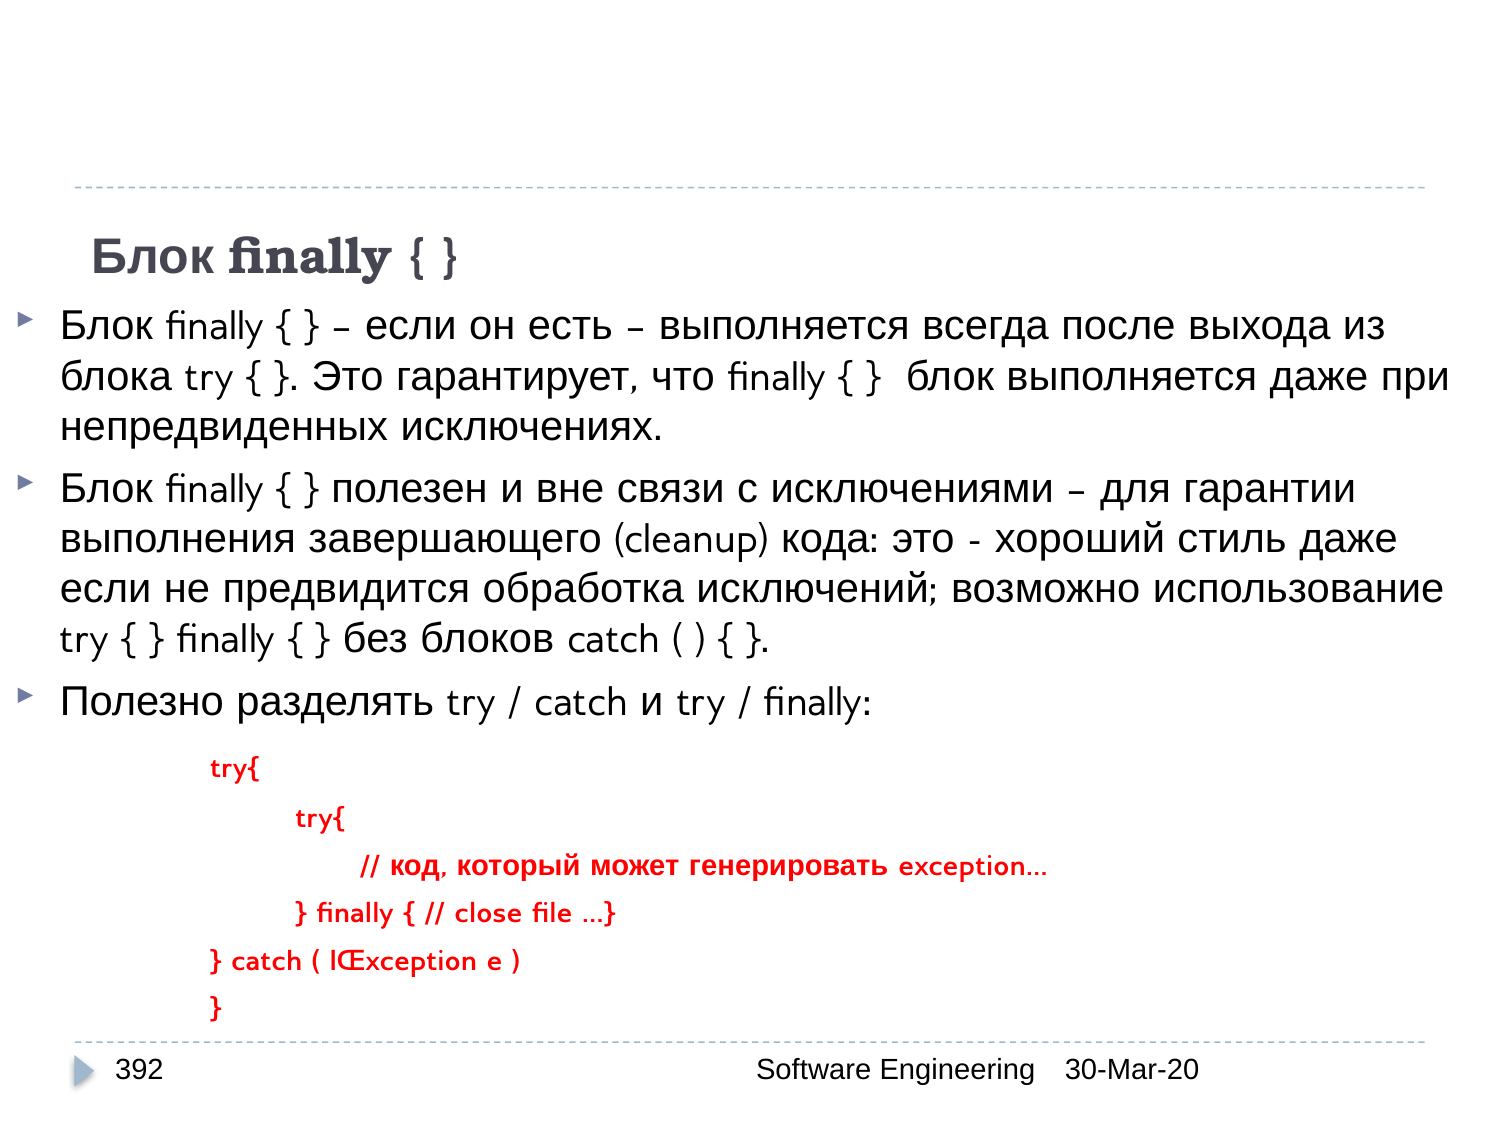

# Блок finally { }
Блок finally { } – если он есть – выполняется всегда после выхода из блока try { }. Это гарантирует, что finally { }  блок выполняется даже при непредвиденных исключениях.
Блок finally { } полезен и вне связи с исключениями – для гарантии выполнения завершающего (cleanup) кода: это - хороший стиль даже если не предвидится обработка исключений; возможно использование try { } finally { } без блоков catch ( ) { }.
Полезно разделять try / catch и try / finally:
		try{
		         try{
			// код, который может генерировать exception…
		         } finally { // close file …}
		} catch ( IOException e )
		}
392
Software Engineering
30-Mar-20